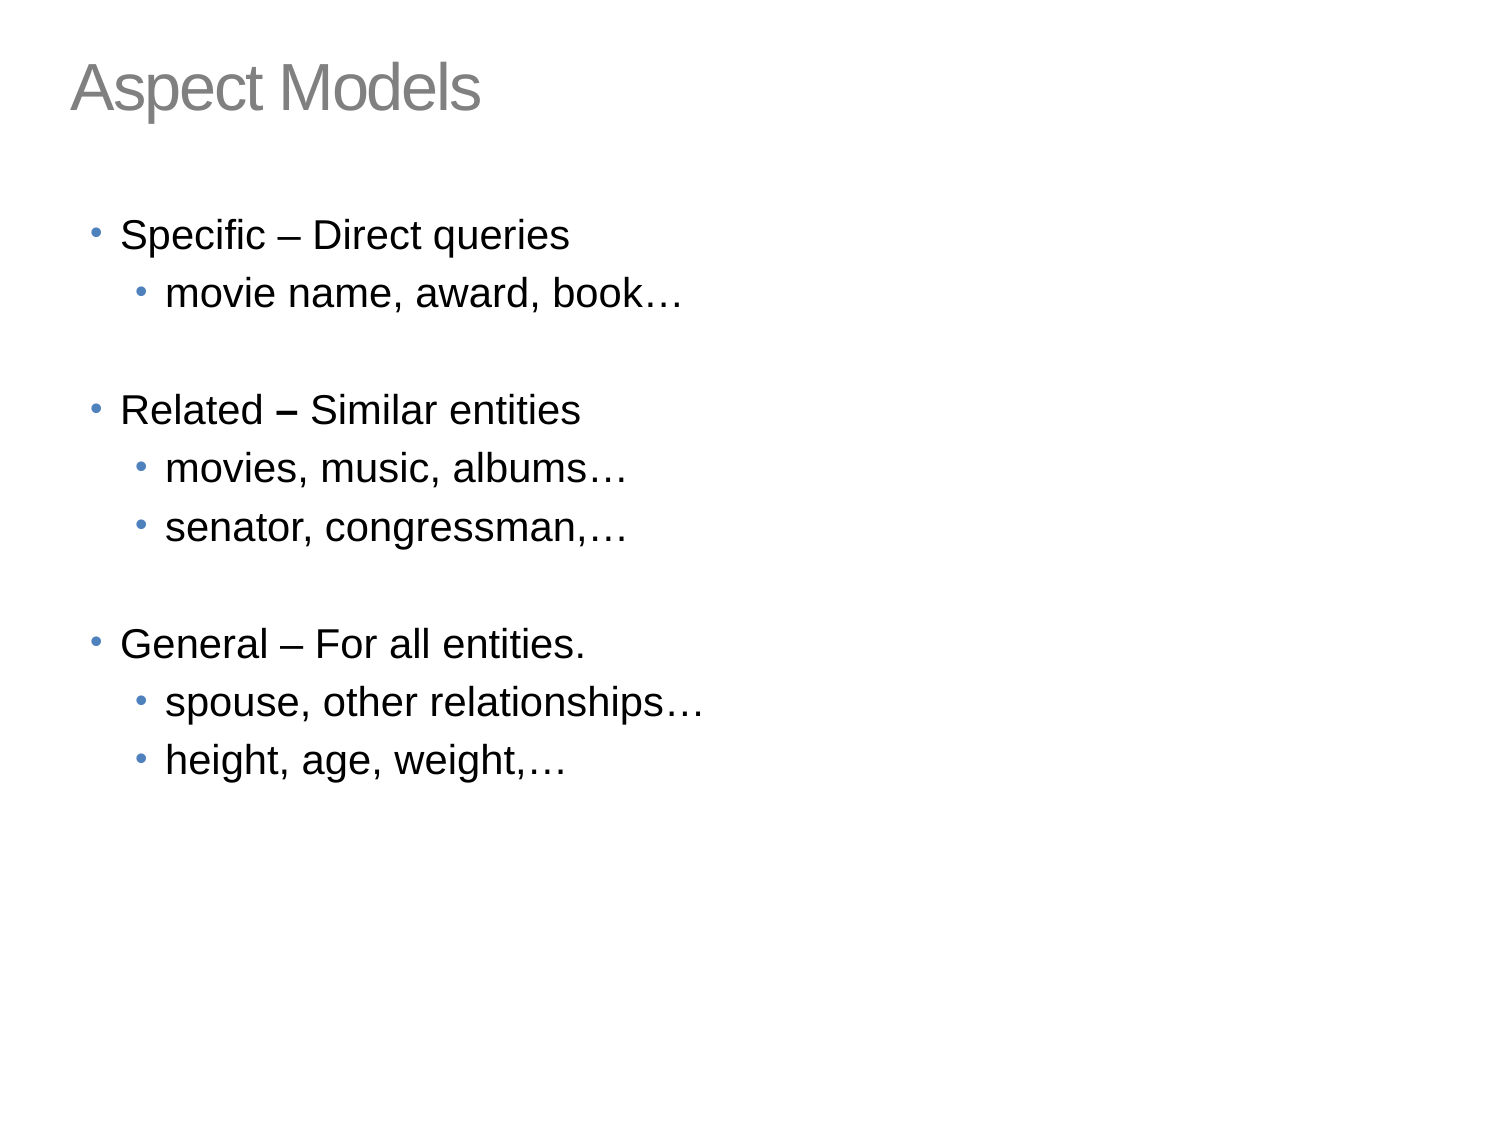

# Aspect Models
Specific – Direct queries
movie name, award, book…

Related – Similar entities
movies, music, albums…
senator, congressman,…

General – For all entities.
spouse, other relationships…
height, age, weight,…